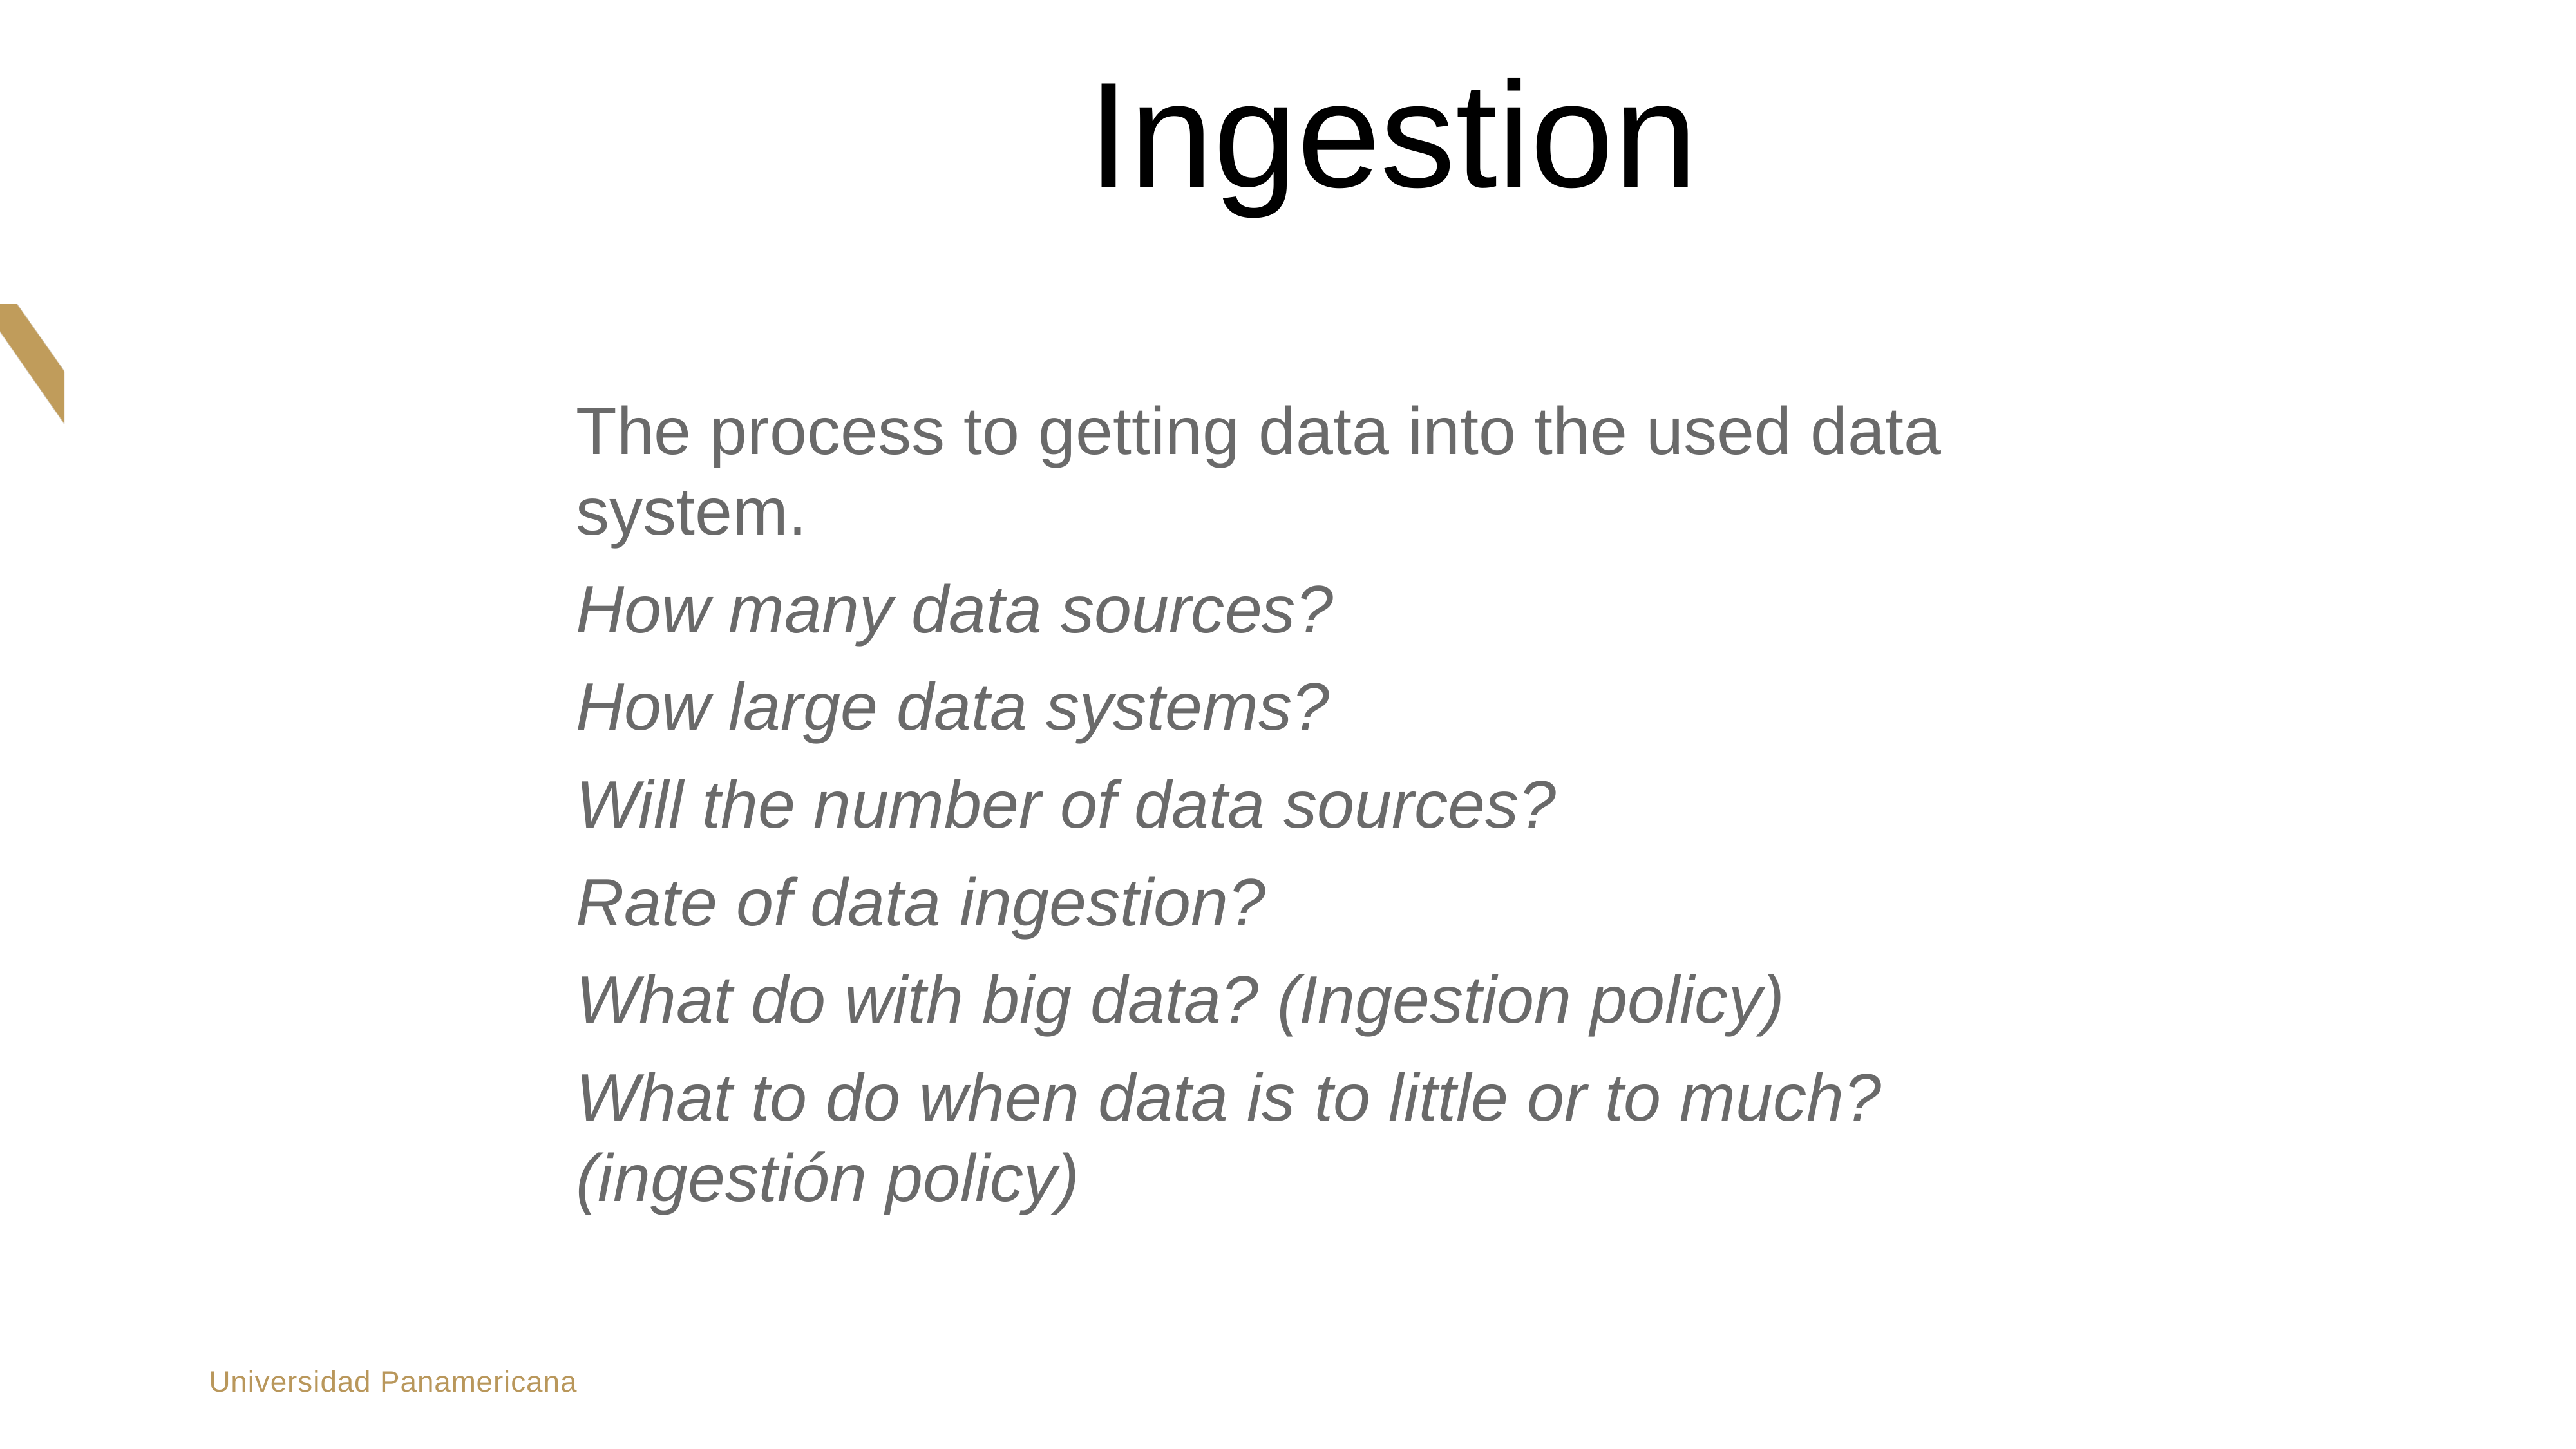

Ingestion

The process to getting data into the used data system.
How many data sources?
How large data systems?
Will the number of data sources?
Rate of data ingestion?
What do with big data? (Ingestion policy)
What to do when data is to little or to much?(ingestión policy)